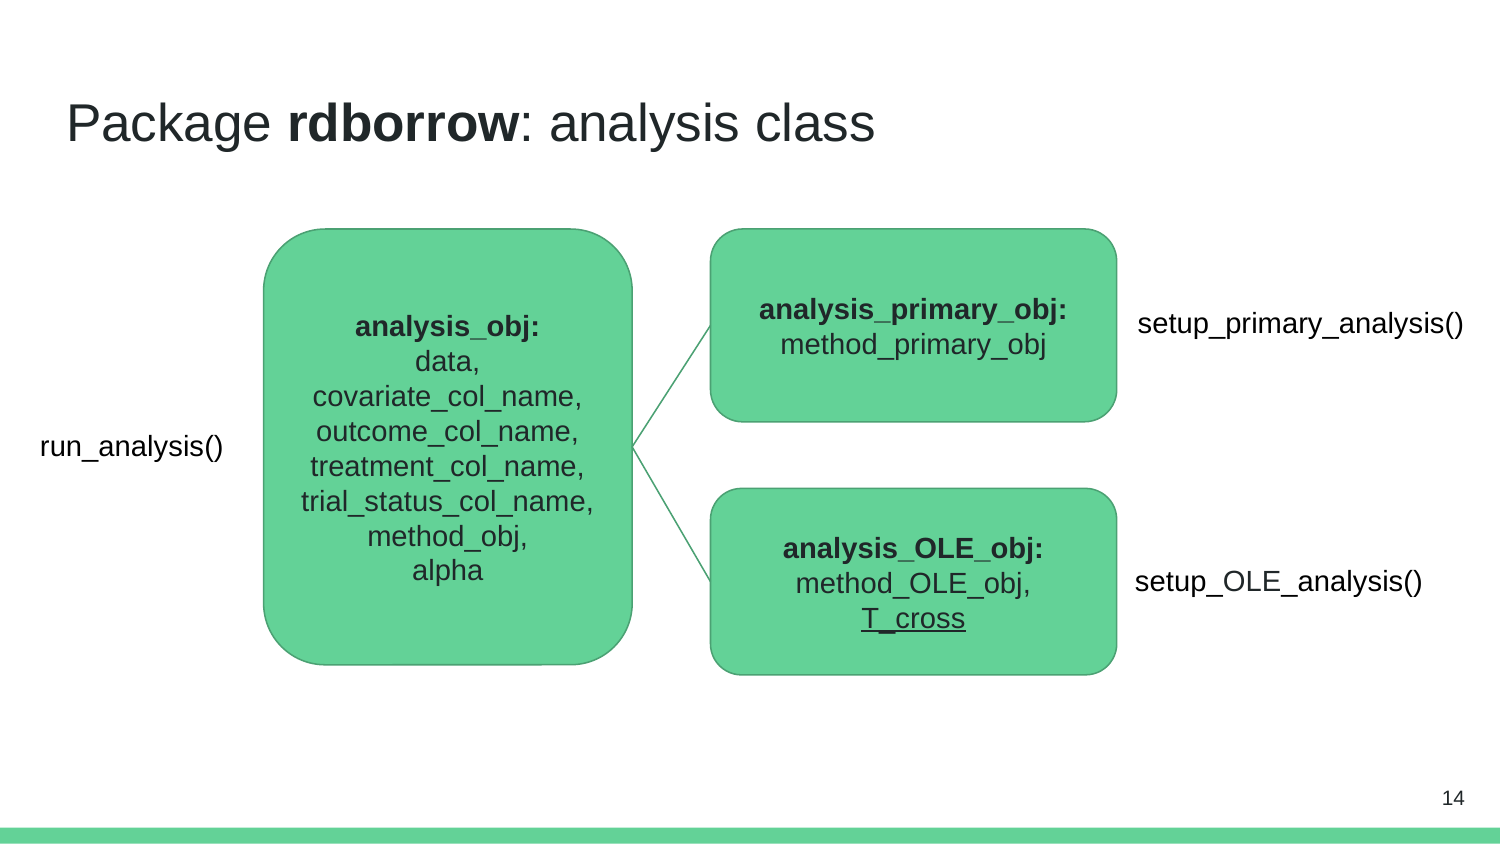

# Package rdborrow: analysis class
analysis_obj:
data,
covariate_col_name,
outcome_col_name,
treatment_col_name,
trial_status_col_name,
method_obj,
alpha
analysis_primary_obj:
method_primary_obj
setup_primary_analysis()
run_analysis()
analysis_OLE_obj:
method_OLE_obj,
T_cross
setup_OLE_analysis()
14